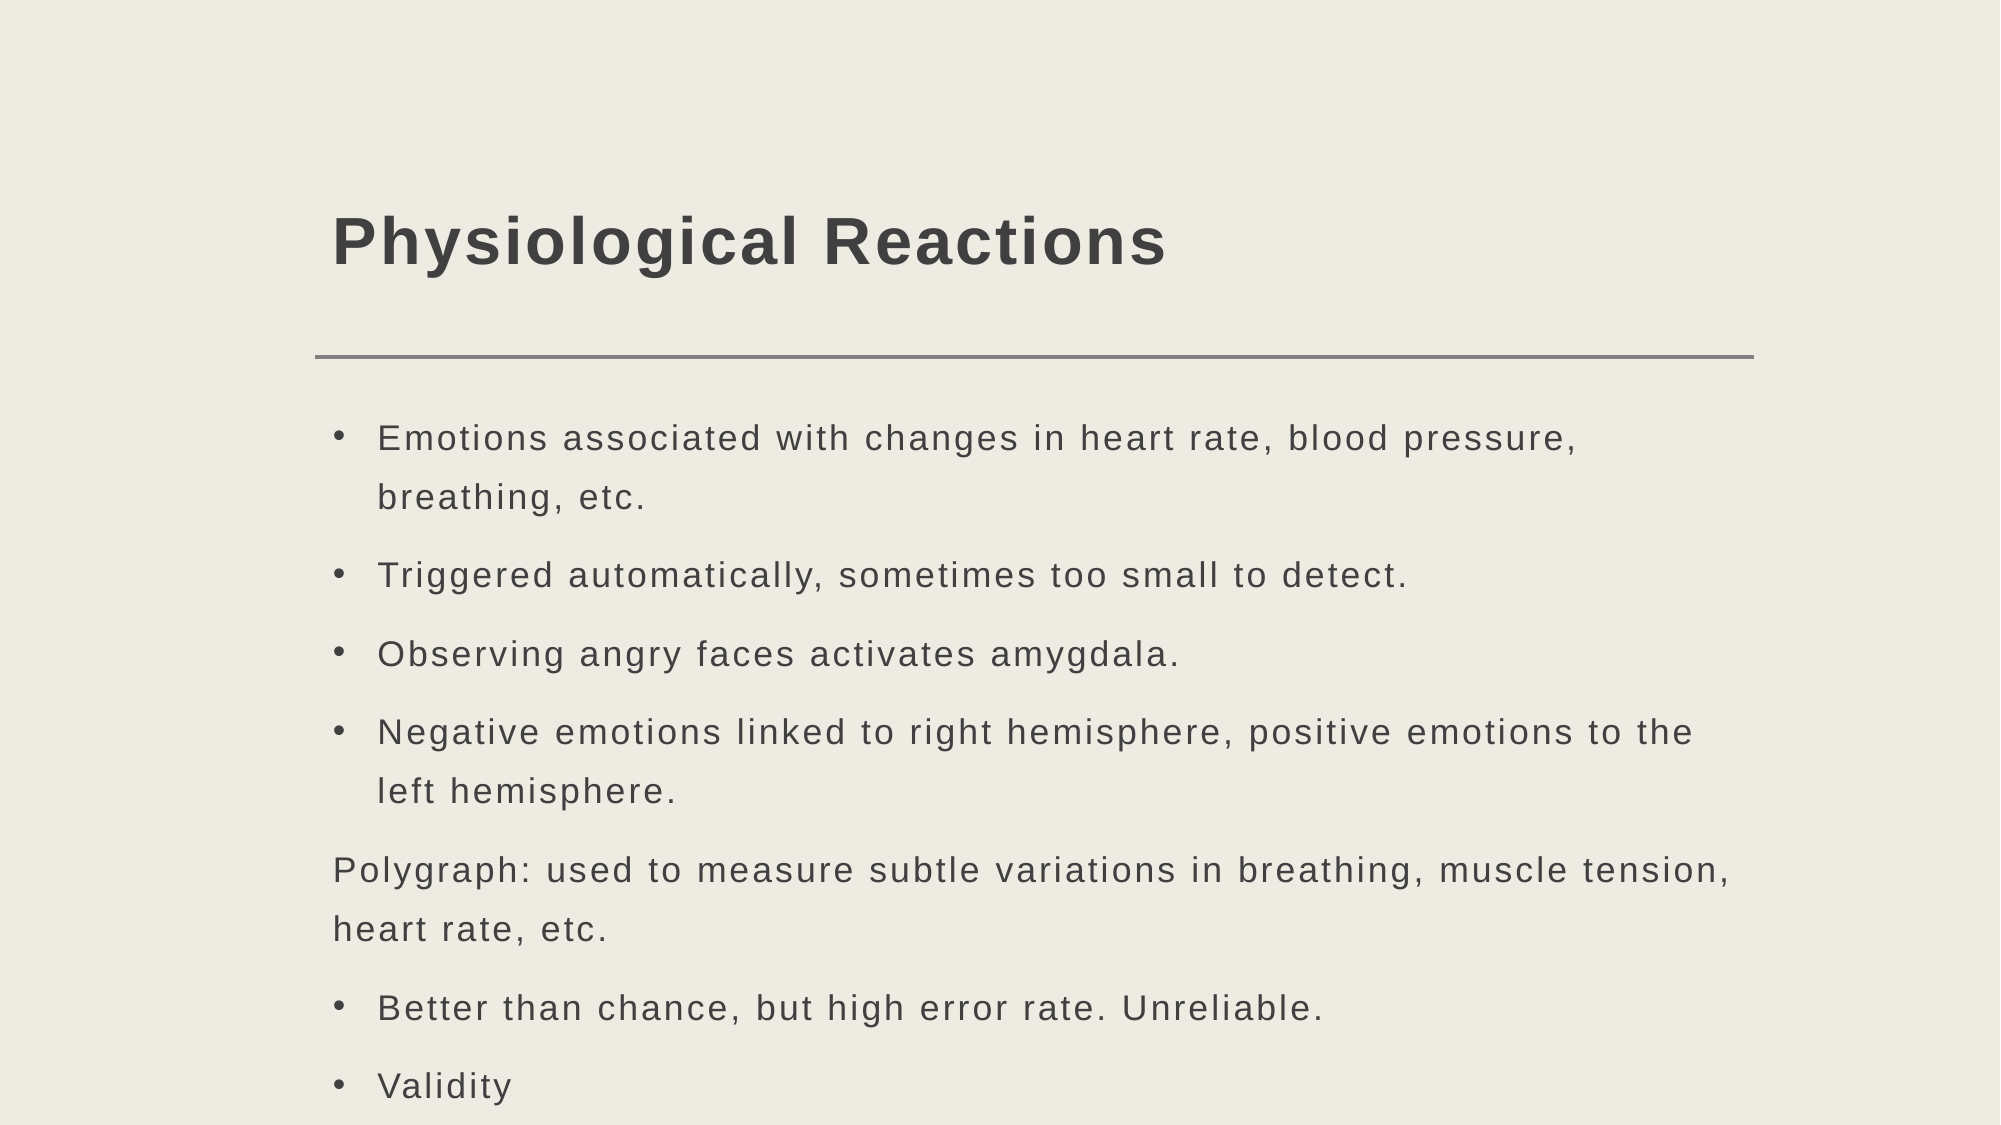

# Physiological Reactions
Emotions associated with changes in heart rate, blood pressure, breathing, etc.
Triggered automatically, sometimes too small to detect.
Observing angry faces activates amygdala.
Negative emotions linked to right hemisphere, positive emotions to the left hemisphere.
Polygraph: used to measure subtle variations in breathing, muscle tension, heart rate, etc.
Better than chance, but high error rate. Unreliable.
Validity